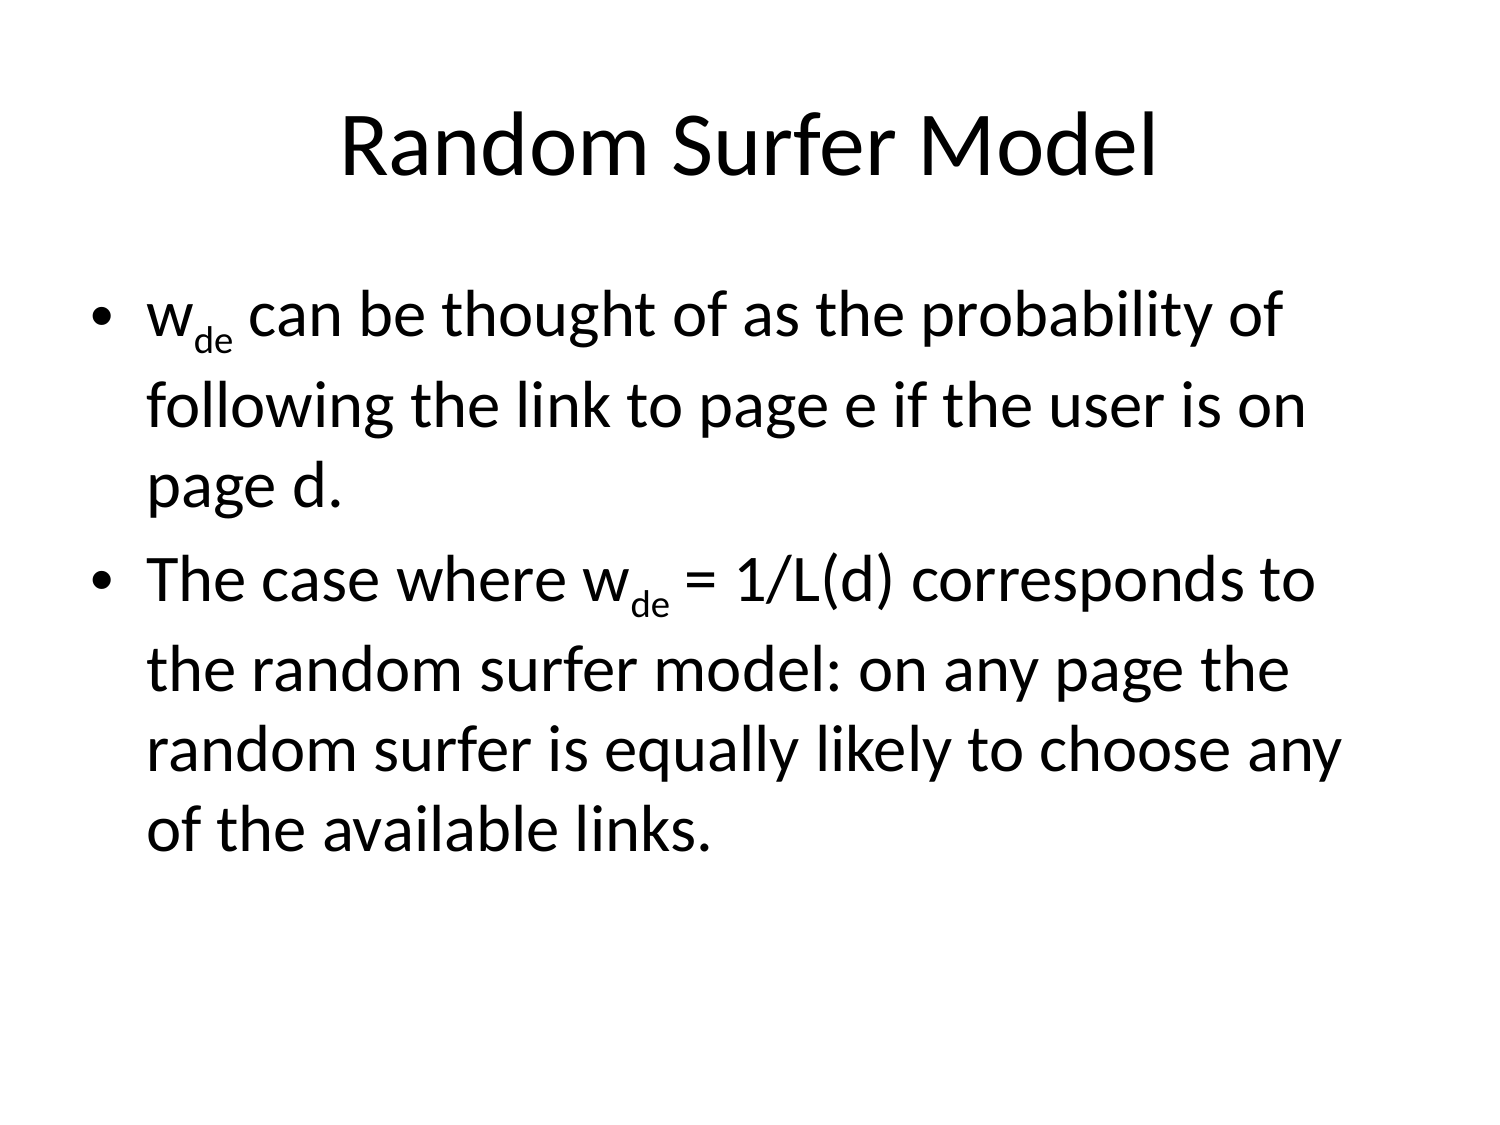

# Random Surfer Model
wde can be thought of as the probability of following the link to page e if the user is on page d.
The case where wde = 1/L(d) corresponds to the random surfer model: on any page the random surfer is equally likely to choose any of the available links.